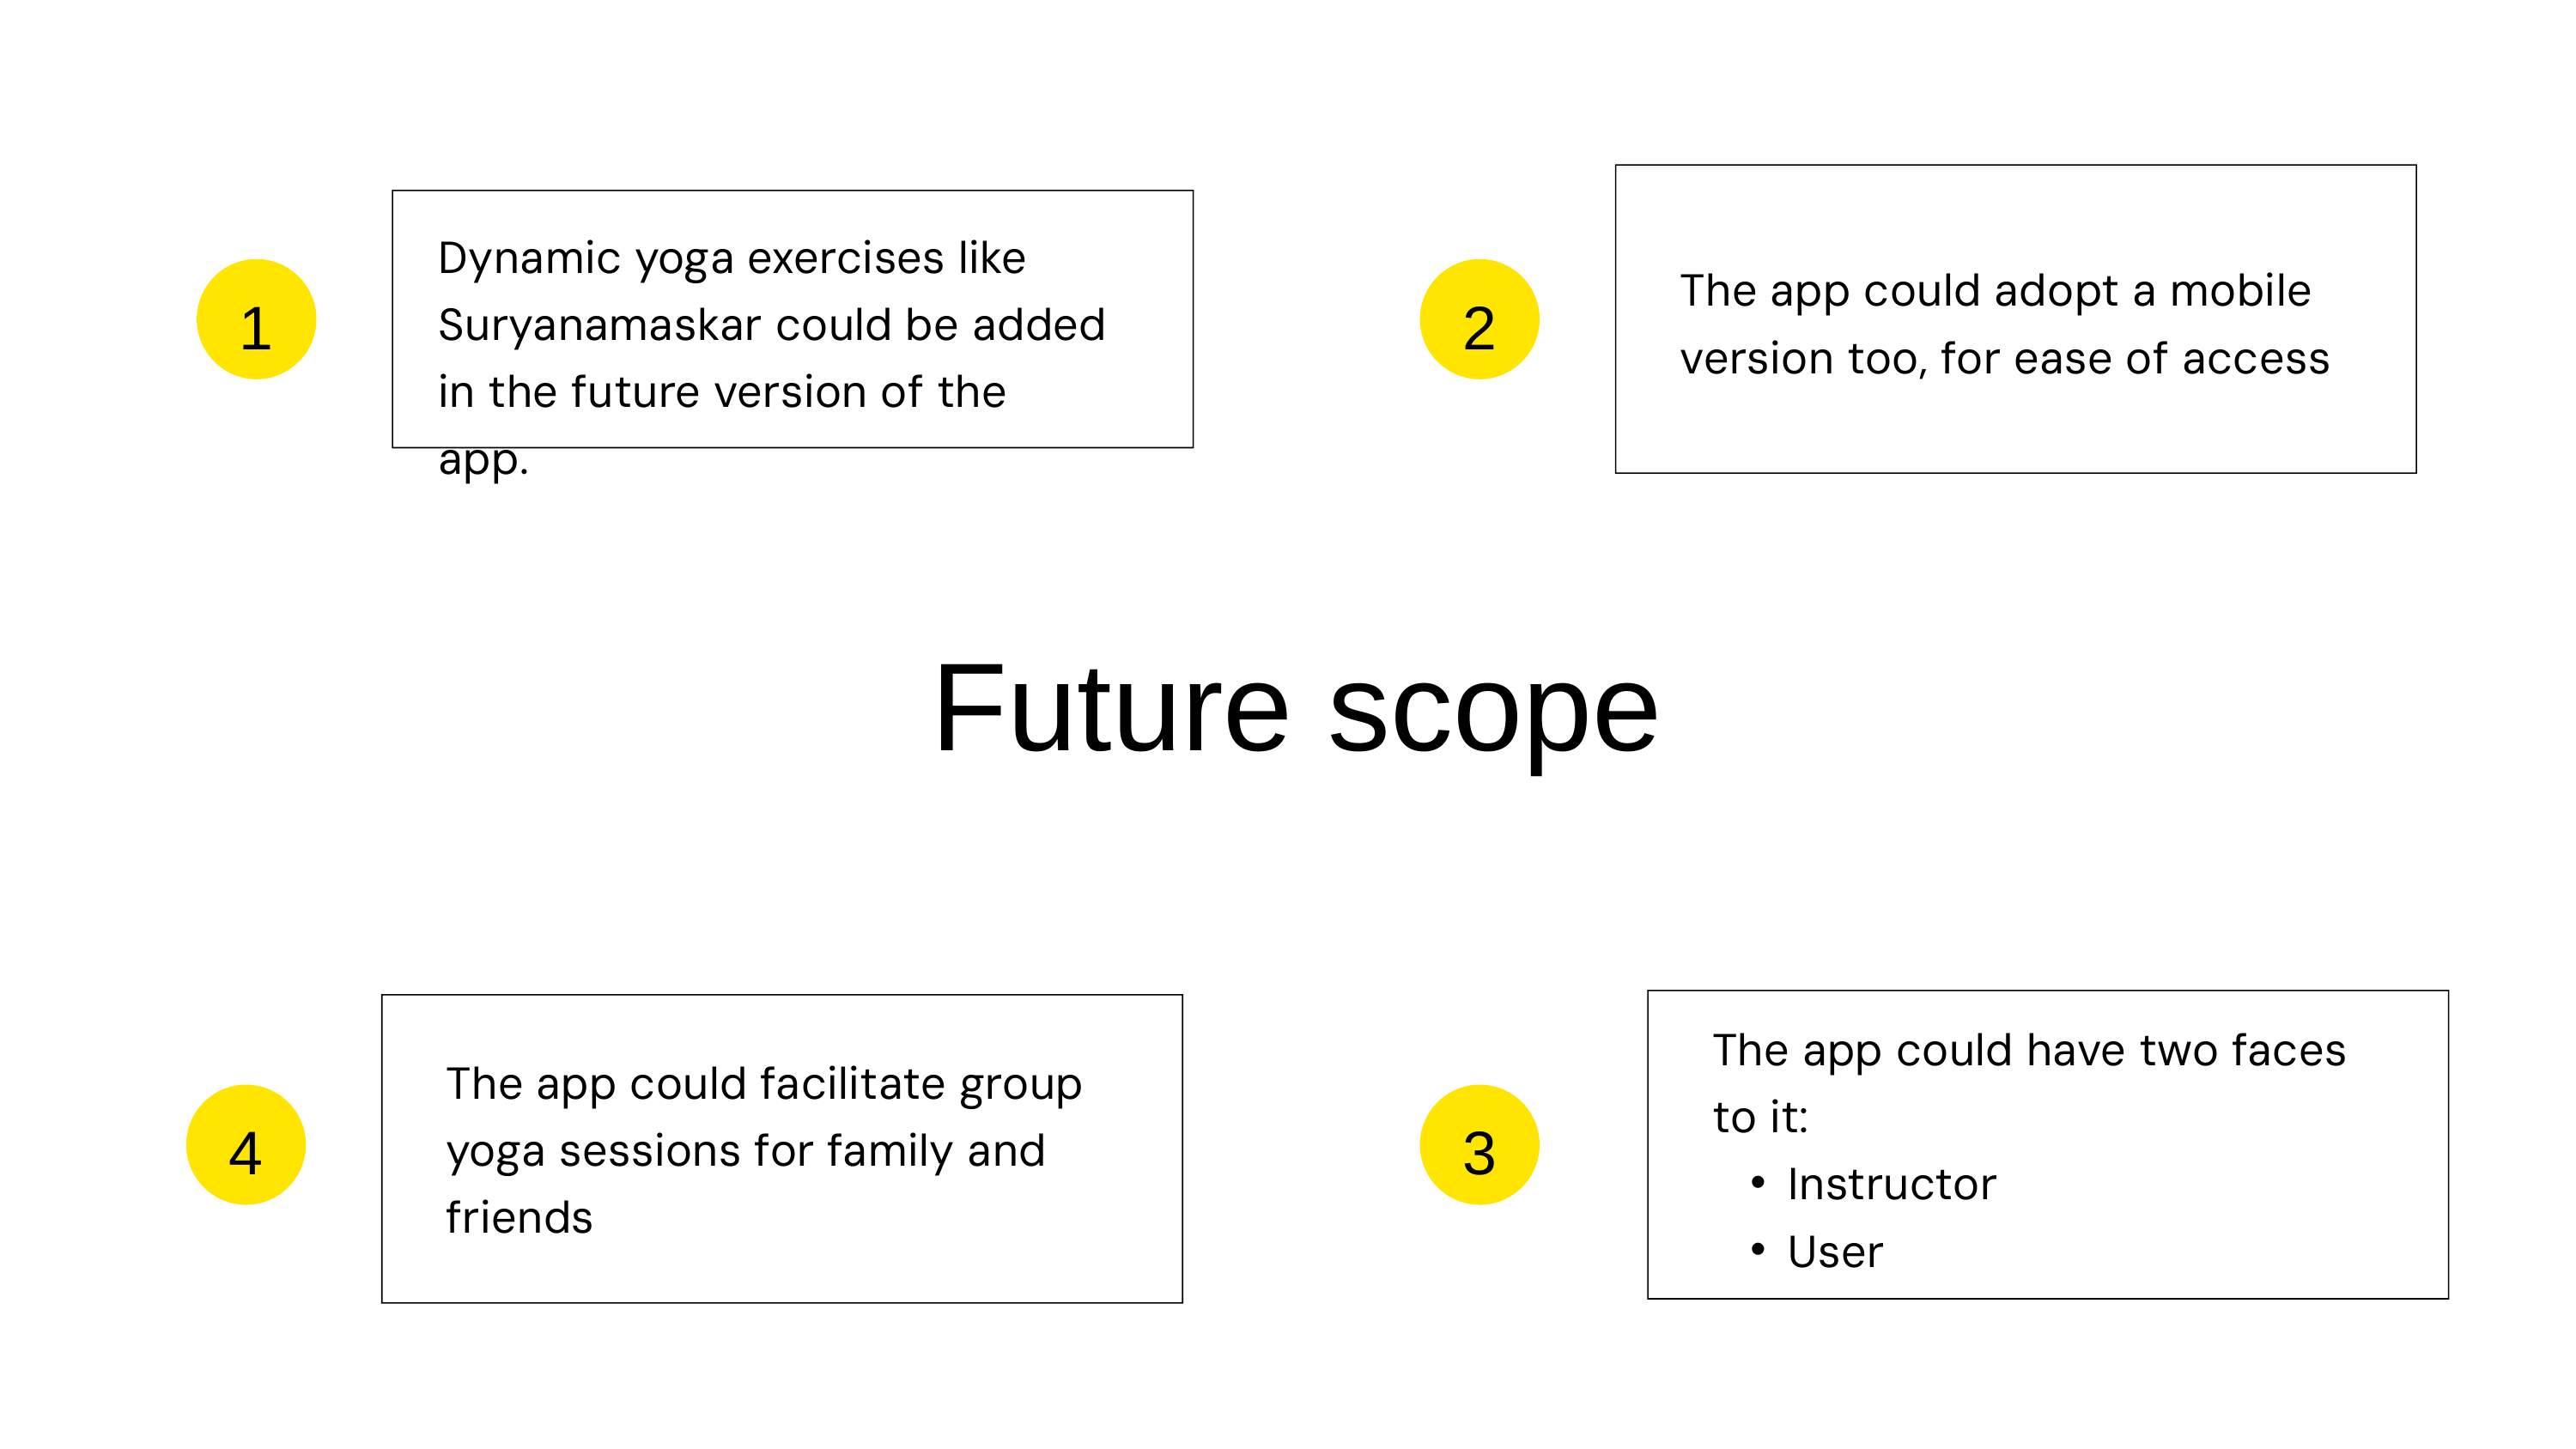

Dynamic yoga exercises like Suryanamaskar could be added in the future version of the app.
The app could adopt a mobile version too, for ease of access

1

2
Future scope

The app could have two faces to it:
Instructor
User
The app could facilitate group yoga sessions for family and friends

4

3